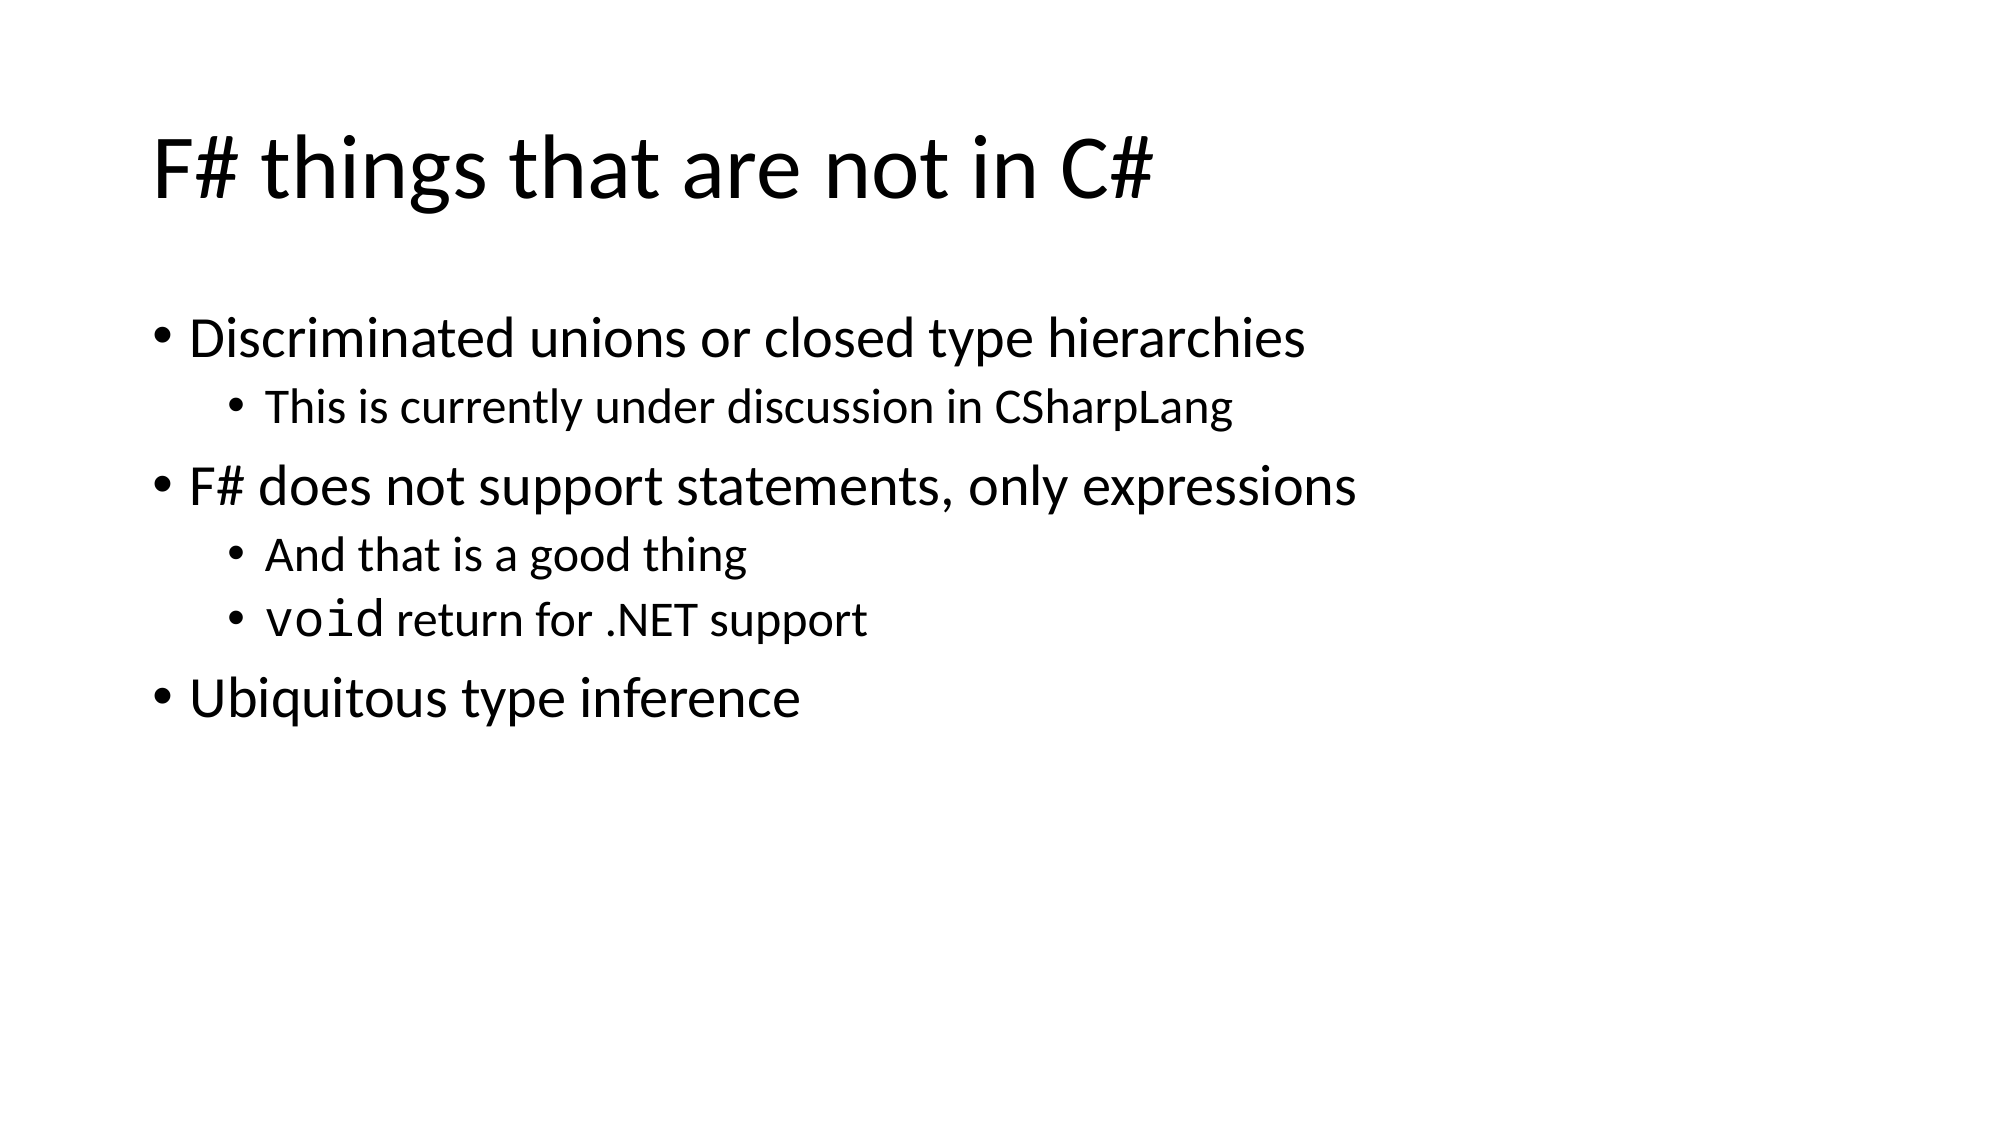

# F# things that are not in C#
Discriminated unions or closed type hierarchies
This is currently under discussion in CSharpLang
F# does not support statements, only expressions
And that is a good thing
void return for .NET support
Ubiquitous type inference